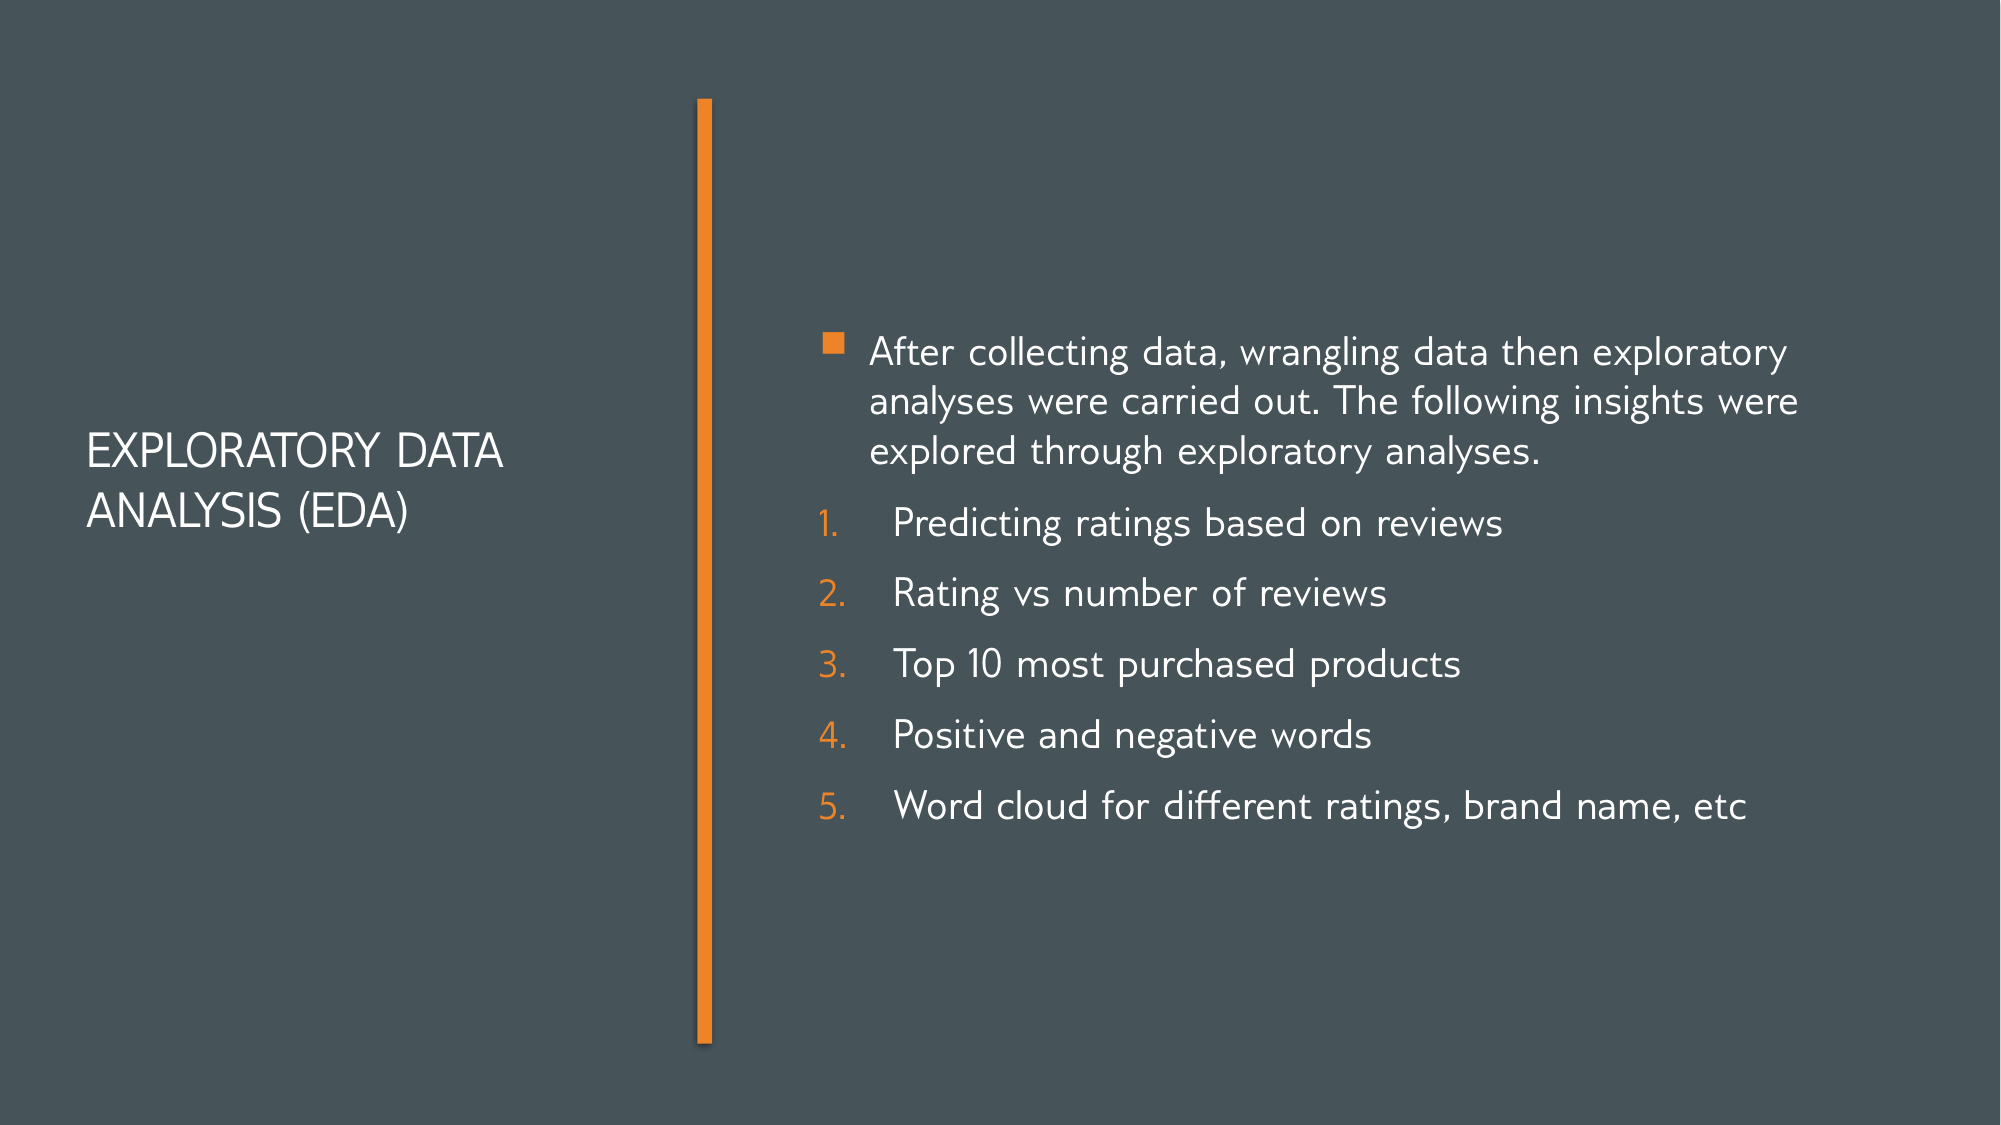

After collecting data, wrangling data then exploratory analyses were carried out. The following insights were explored through exploratory analyses.
Predicting ratings based on reviews
Rating vs number of reviews
Top 10 most purchased products
Positive and negative words
Word cloud for different ratings, brand name, etc
# Exploratory Data Analysis (EDA)